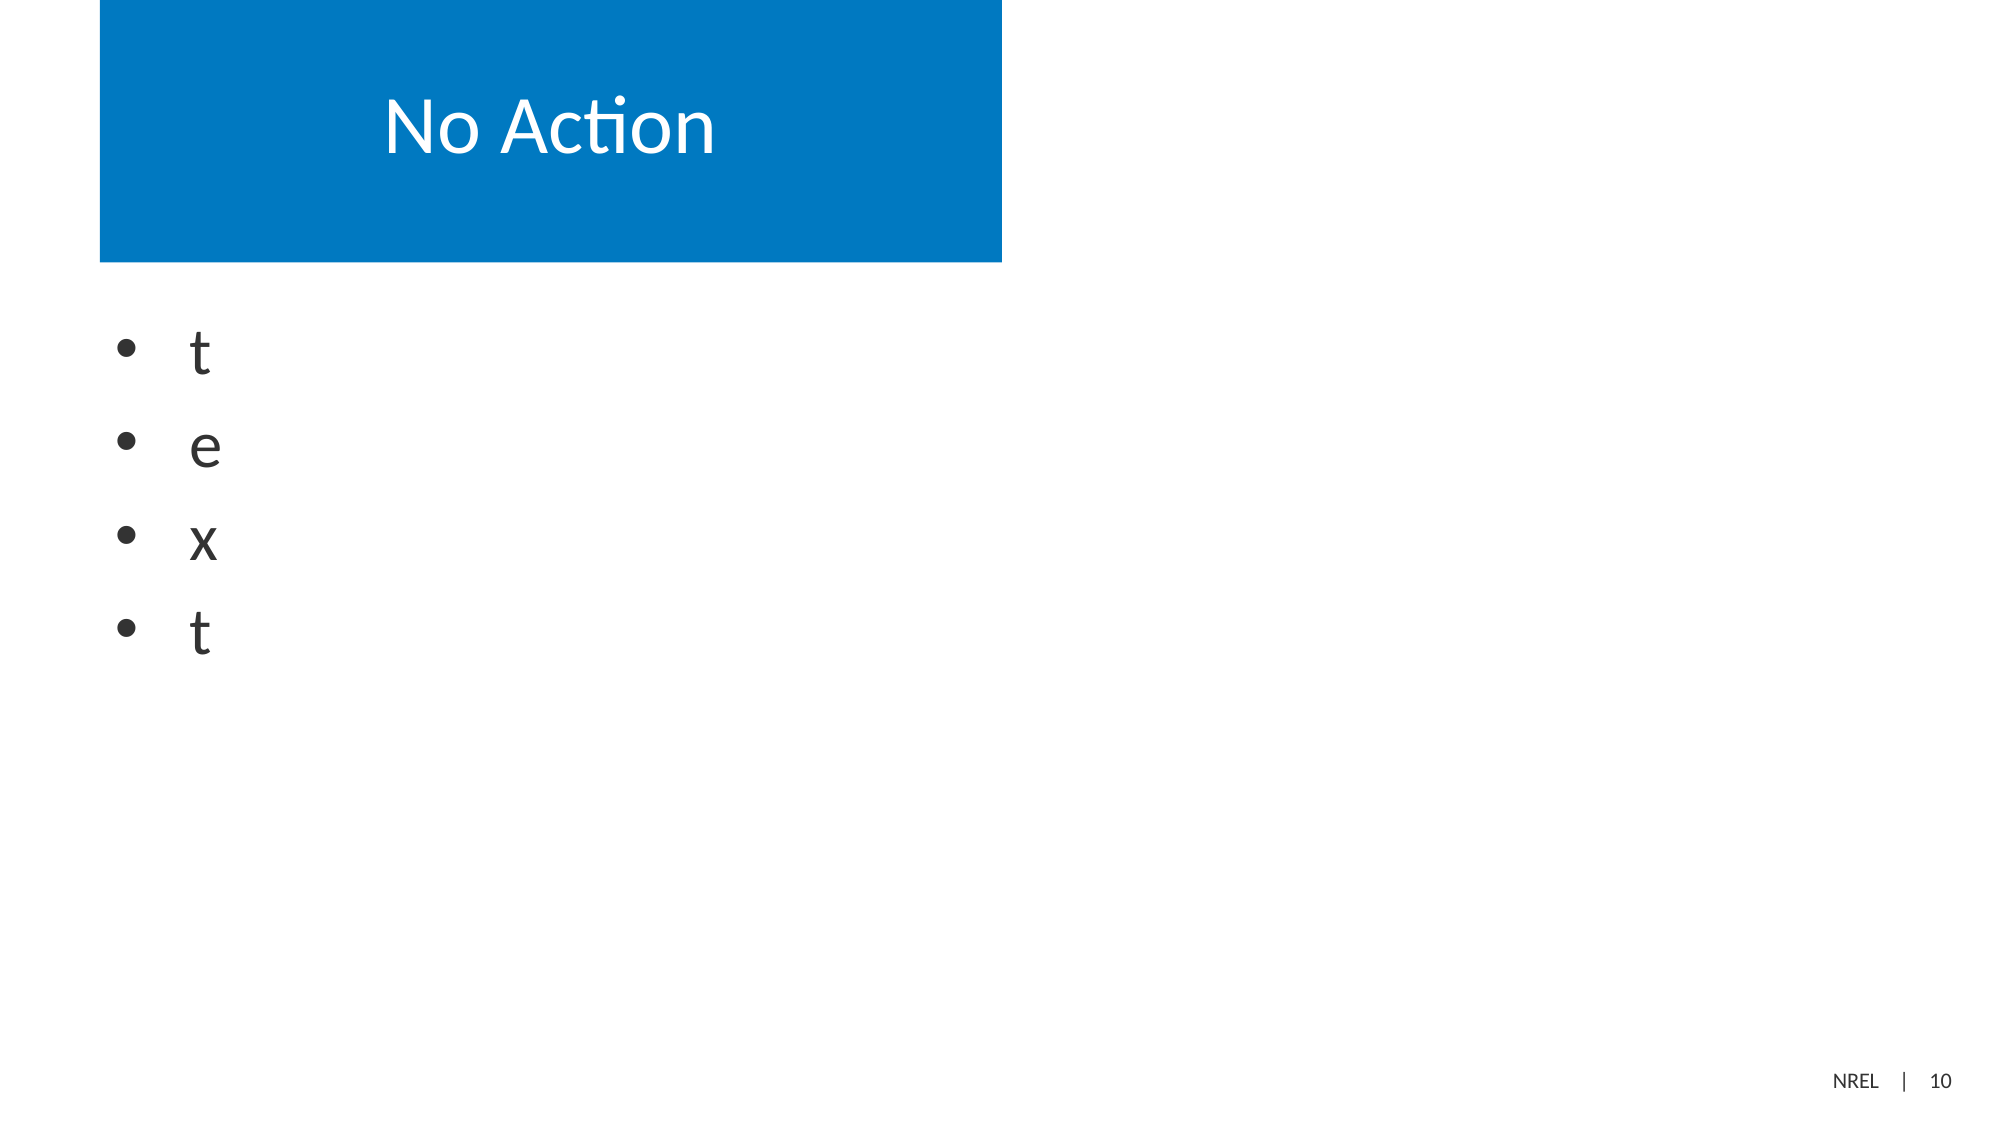

# No Action
t
e
x
t